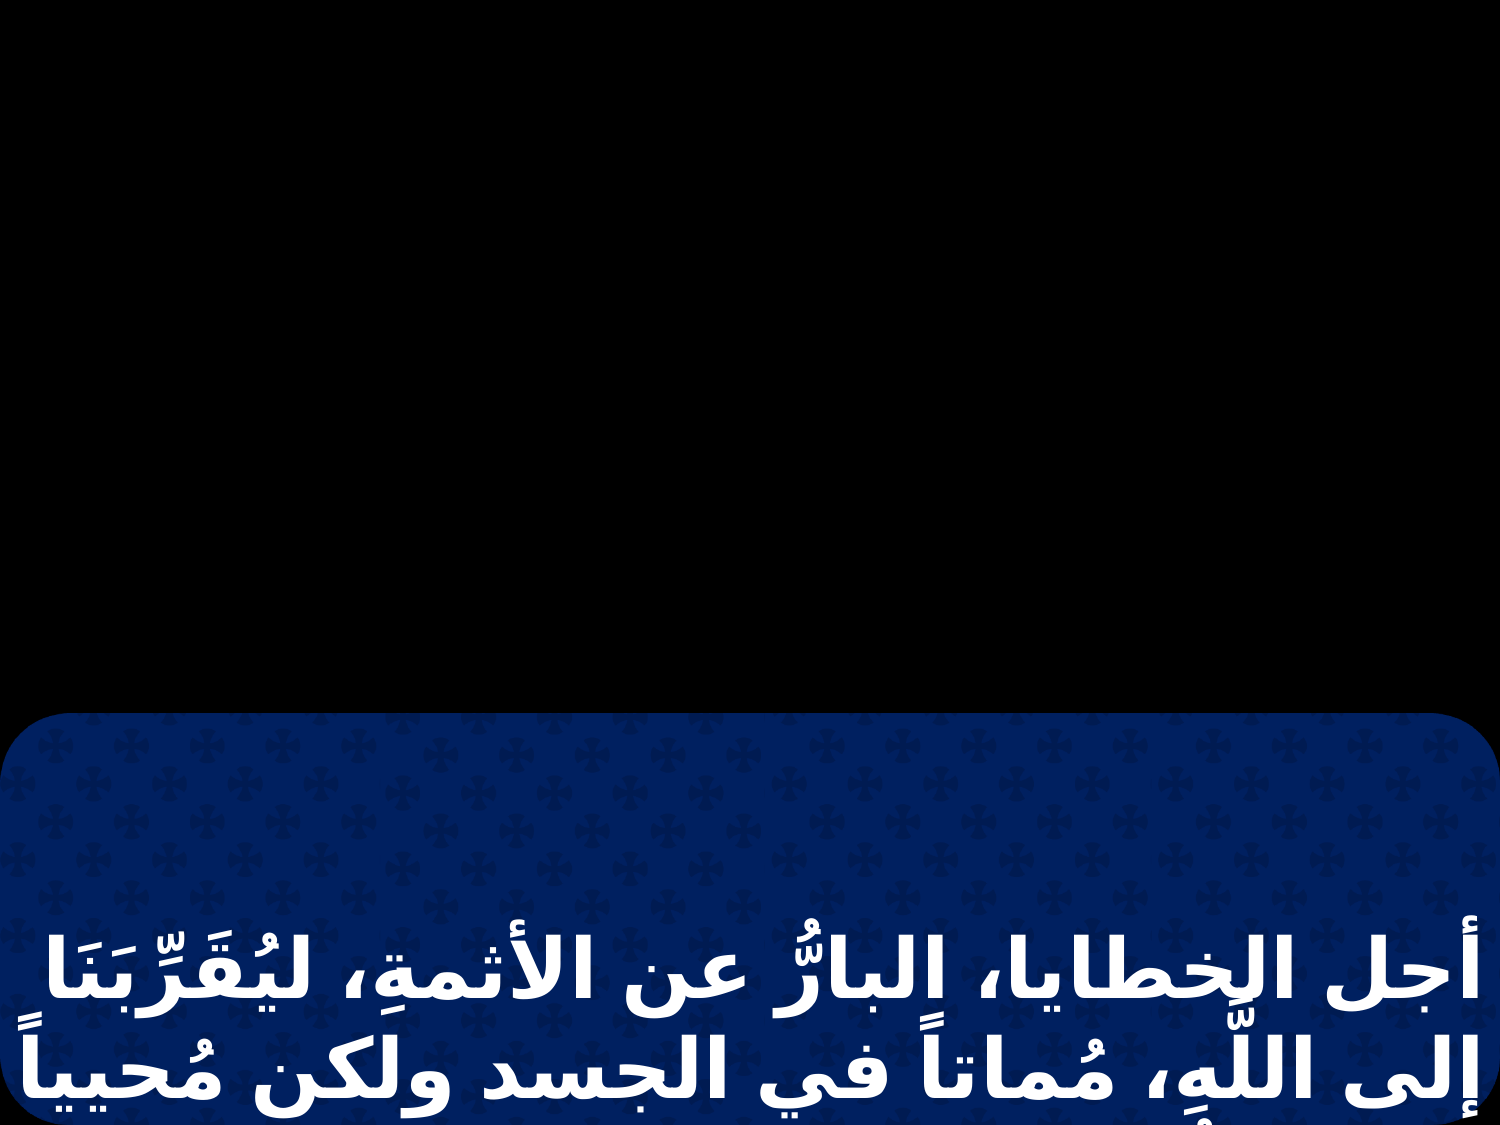

أجل الخطايا، البارُّ عن الأثمةِ، ليُقَرِّبَنَا إلى اللَّهِ، مُماتاً في الجسد ولكن مُحيياً في الرُّوح.